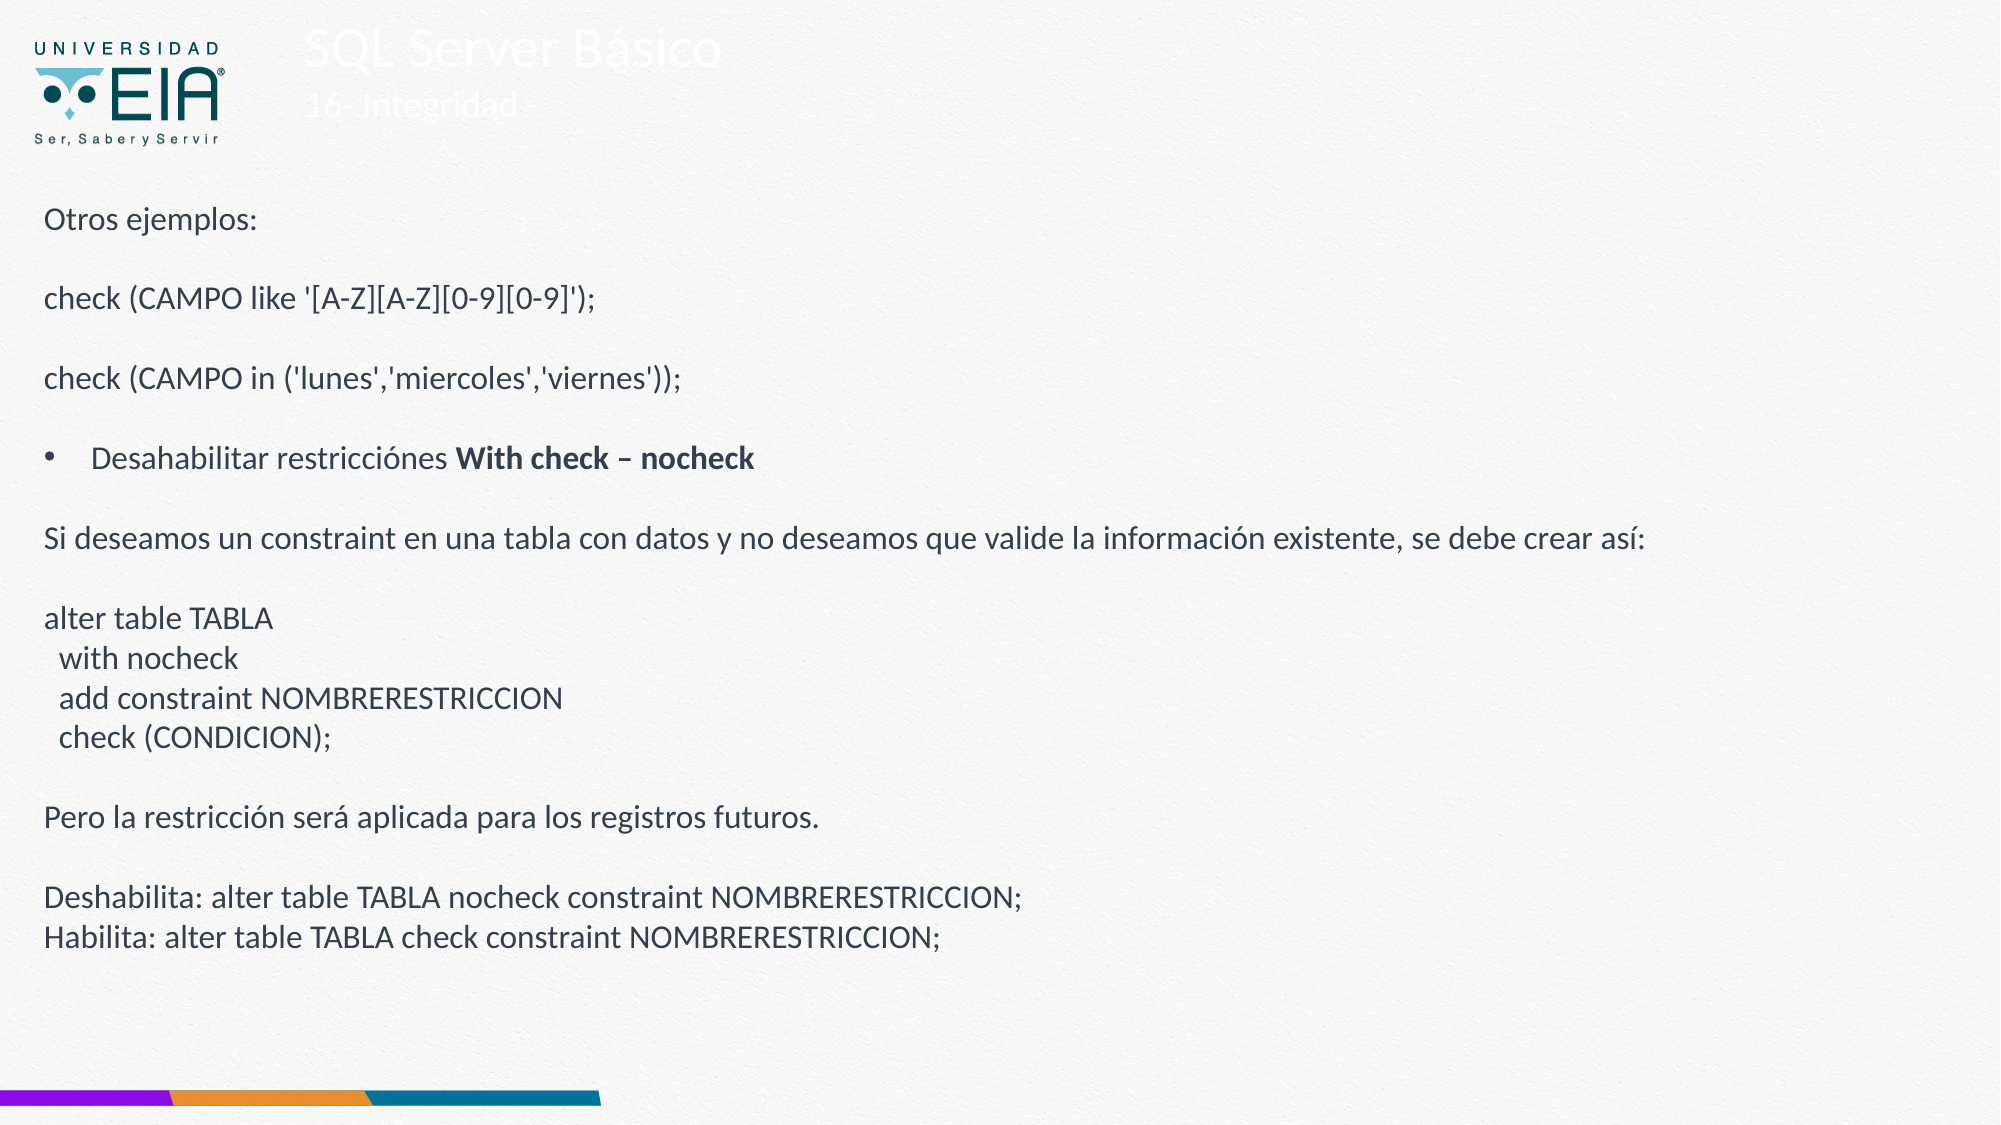

SQL Server Básico
16- Integridad -
Otros ejemplos:

check (CAMPO like '[A-Z][A-Z][0-9][0-9]');

check (CAMPO in ('lunes','miercoles','viernes'));

Desahabilitar restricciónes With check – nocheck

Si deseamos un constraint en una tabla con datos y no deseamos que valide la información existente, se debe crear así:

alter table TABLA
  with nocheck
  add constraint NOMBRERESTRICCION
  check (CONDICION);

Pero la restricción será aplicada para los registros futuros.

Deshabilita: alter table TABLA nocheck constraint NOMBRERESTRICCION;
Habilita: alter table TABLA check constraint NOMBRERESTRICCION;